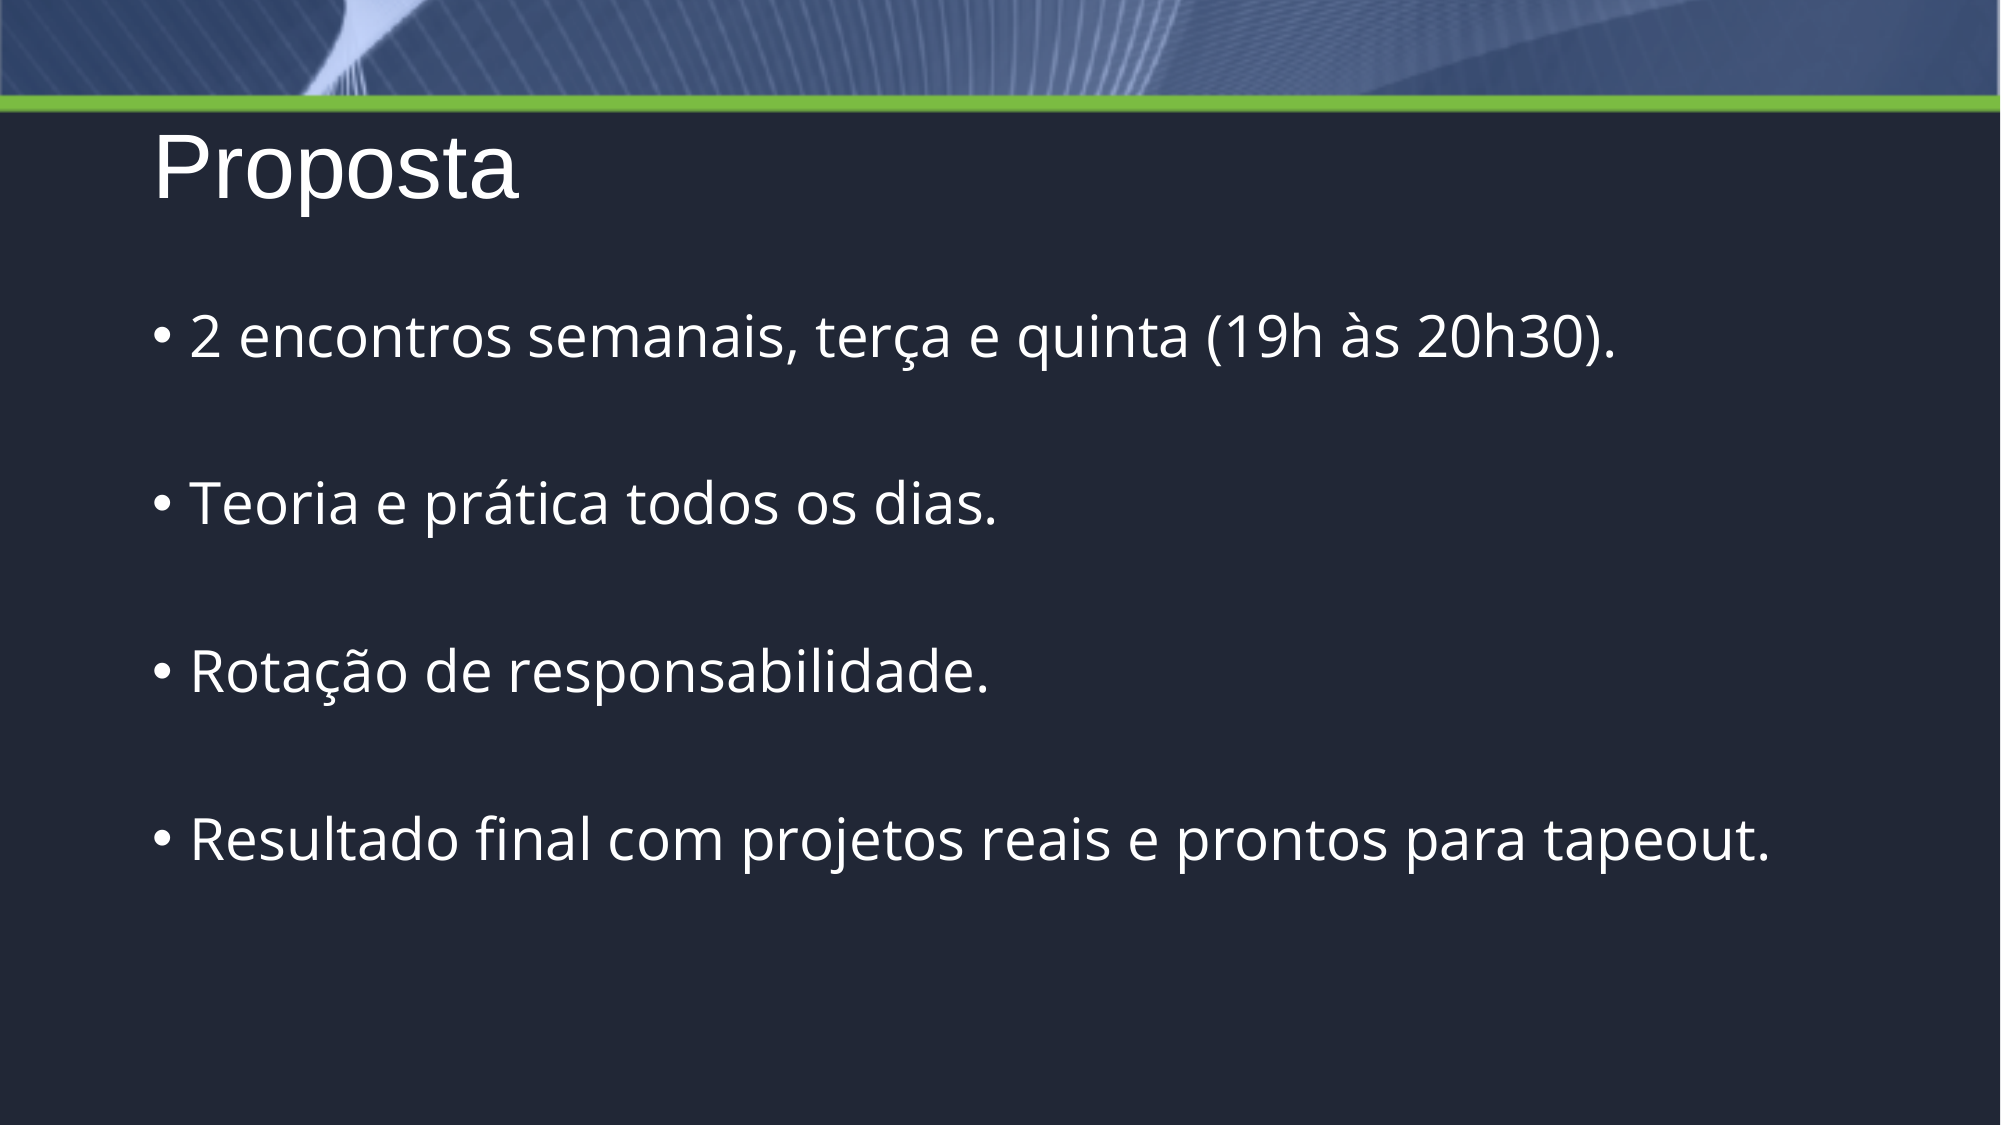

# Proposta
2 encontros semanais, terça e quinta (19h às 20h30).

Teoria e prática todos os dias.

Rotação de responsabilidade.

Resultado final com projetos reais e prontos para tapeout.